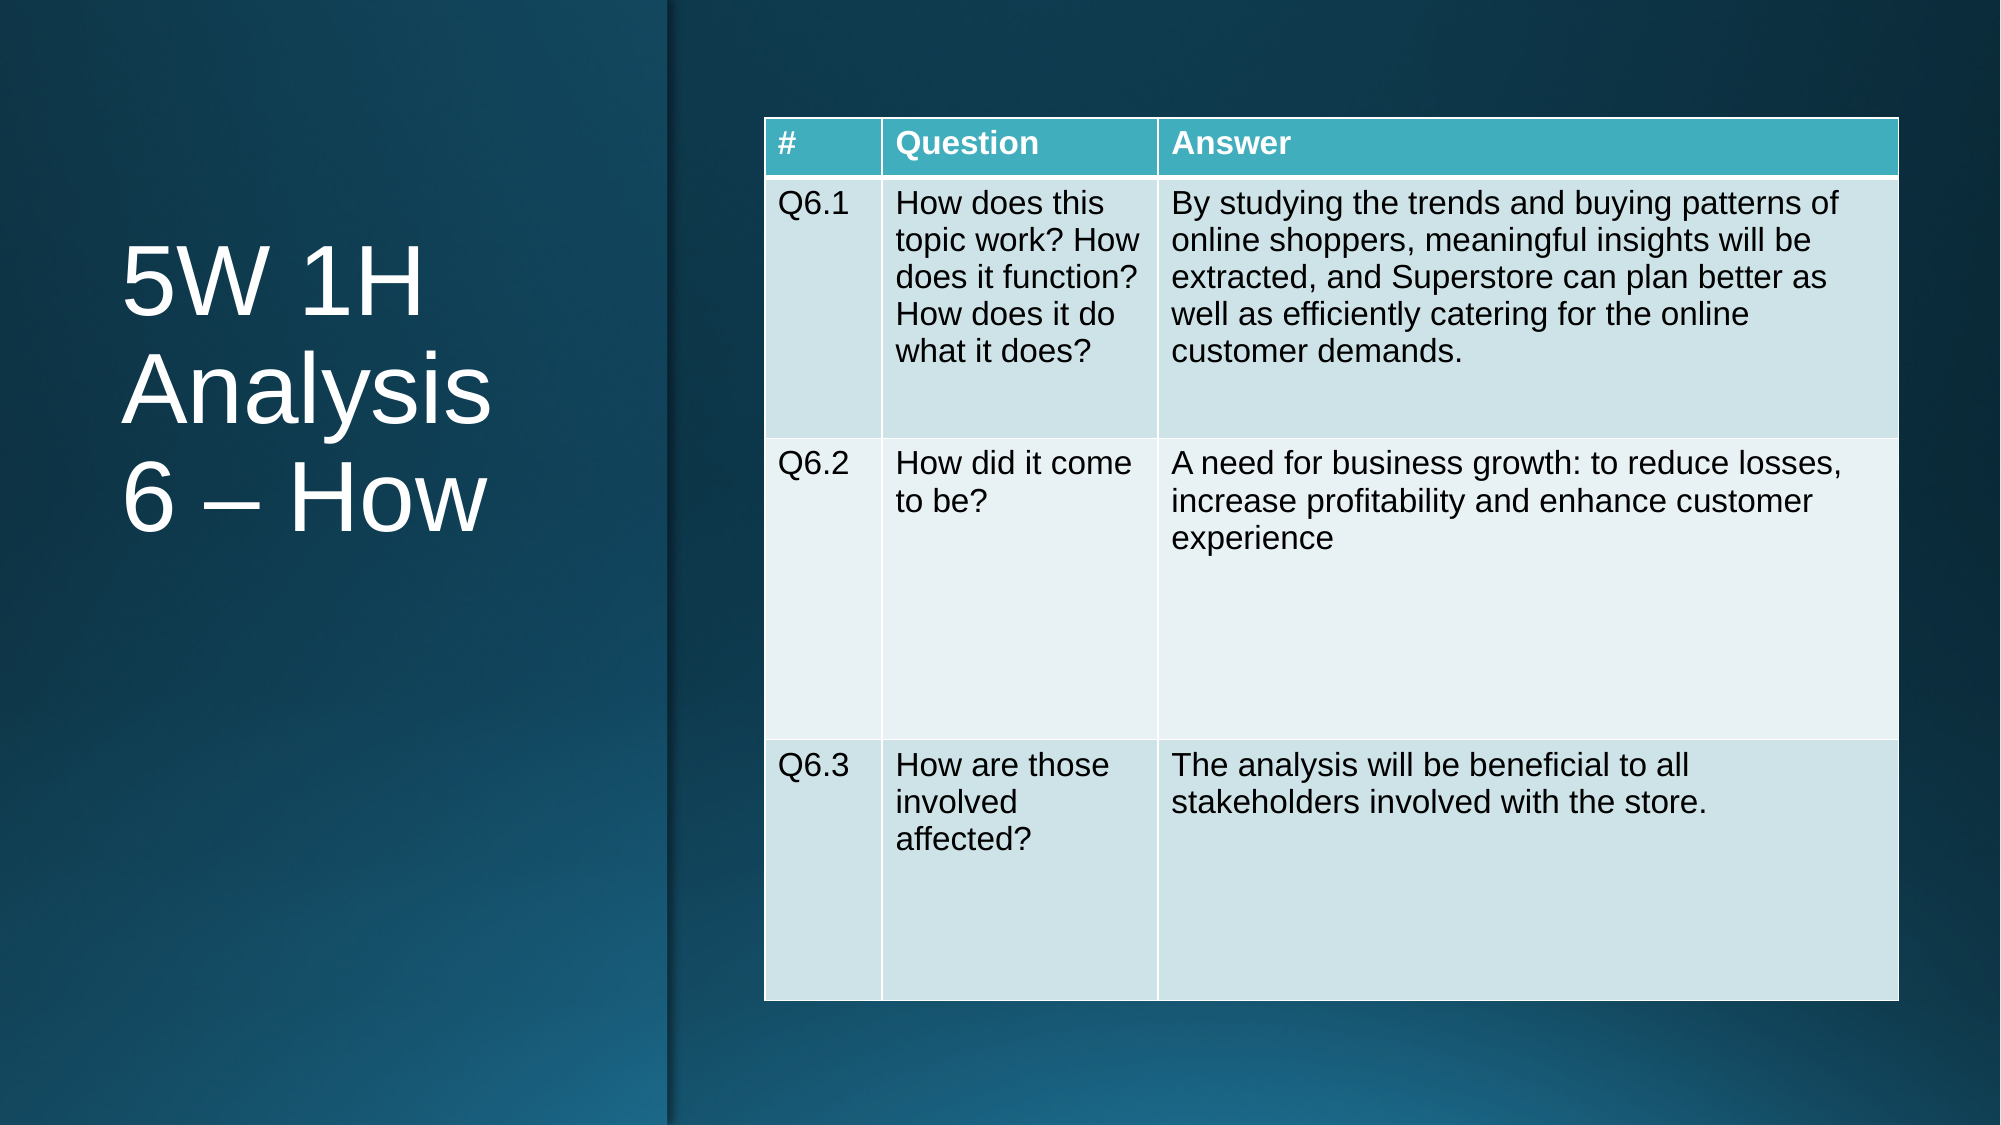

| # | Question | Answer |
| --- | --- | --- |
| Q6.1 | How does this topic work? How does it function? How does it do what it does? | By studying the trends and buying patterns of online shoppers, meaningful insights will be extracted, and Superstore can plan better as well as efficiently catering for the online customer demands. |
| Q6.2 | How did it come to be? | A need for business growth: to reduce losses, increase profitability and enhance customer experience |
| Q6.3 | How are those involved affected? | The analysis will be beneficial to all stakeholders involved with the store. |
# 5W 1H Analysis 6 – How